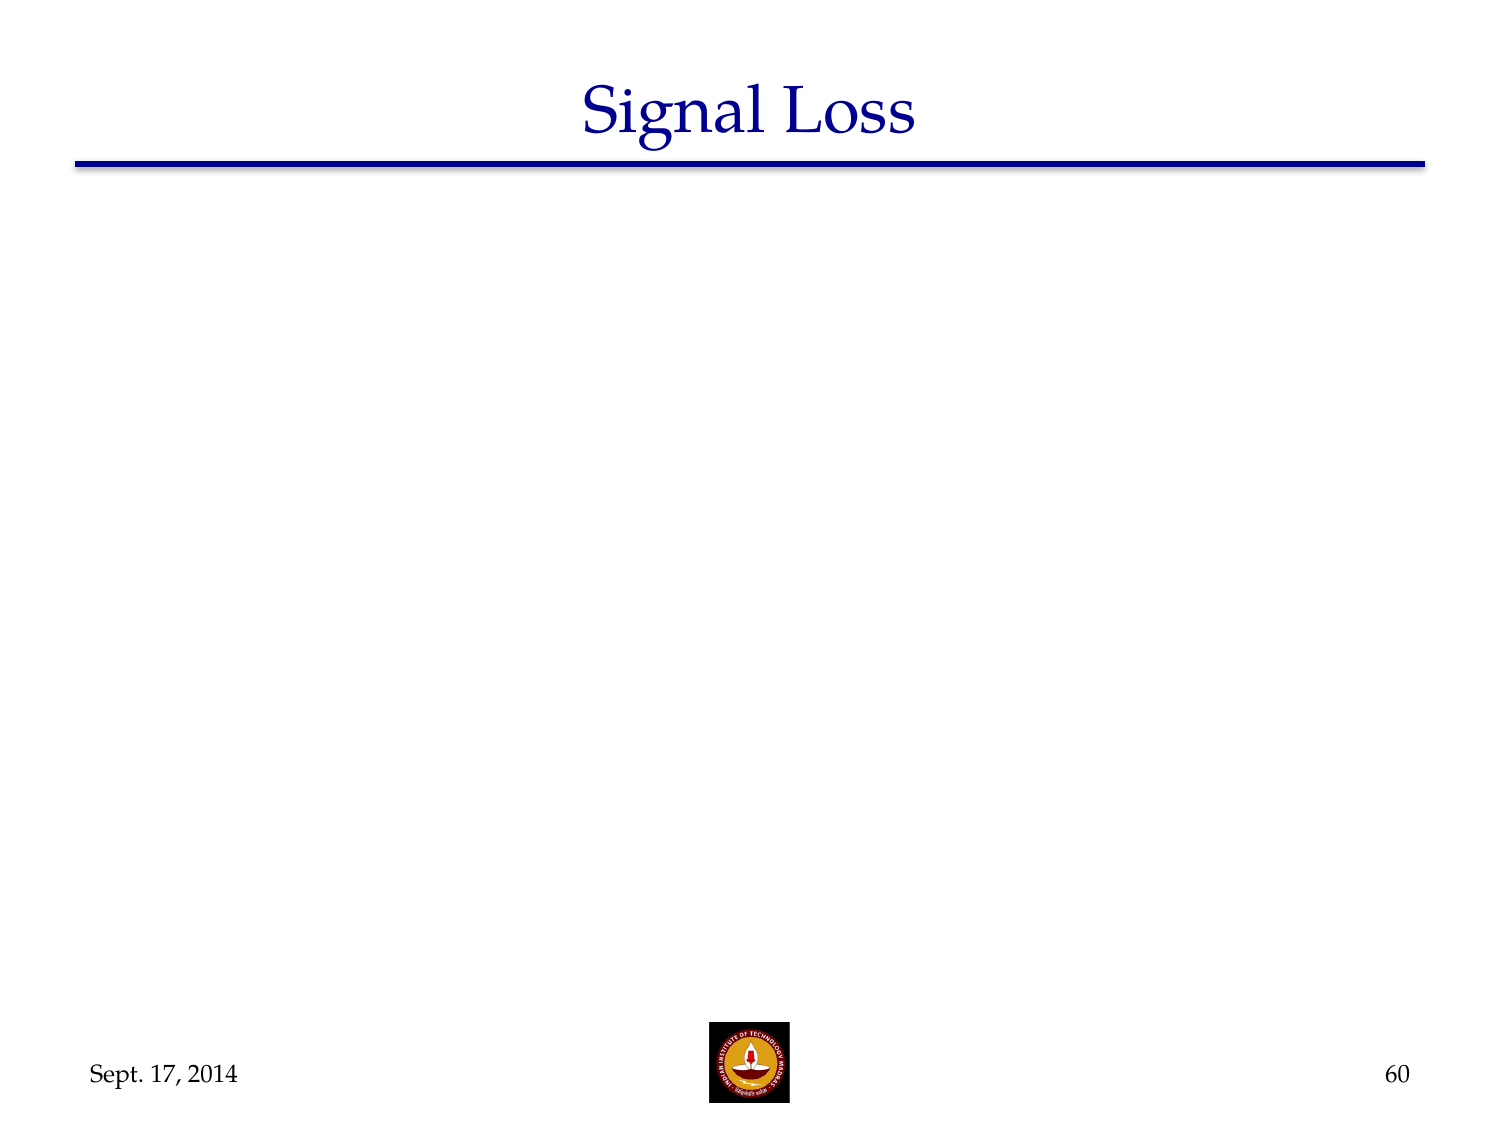

# Signal Loss

Sept. 17, 2014
60